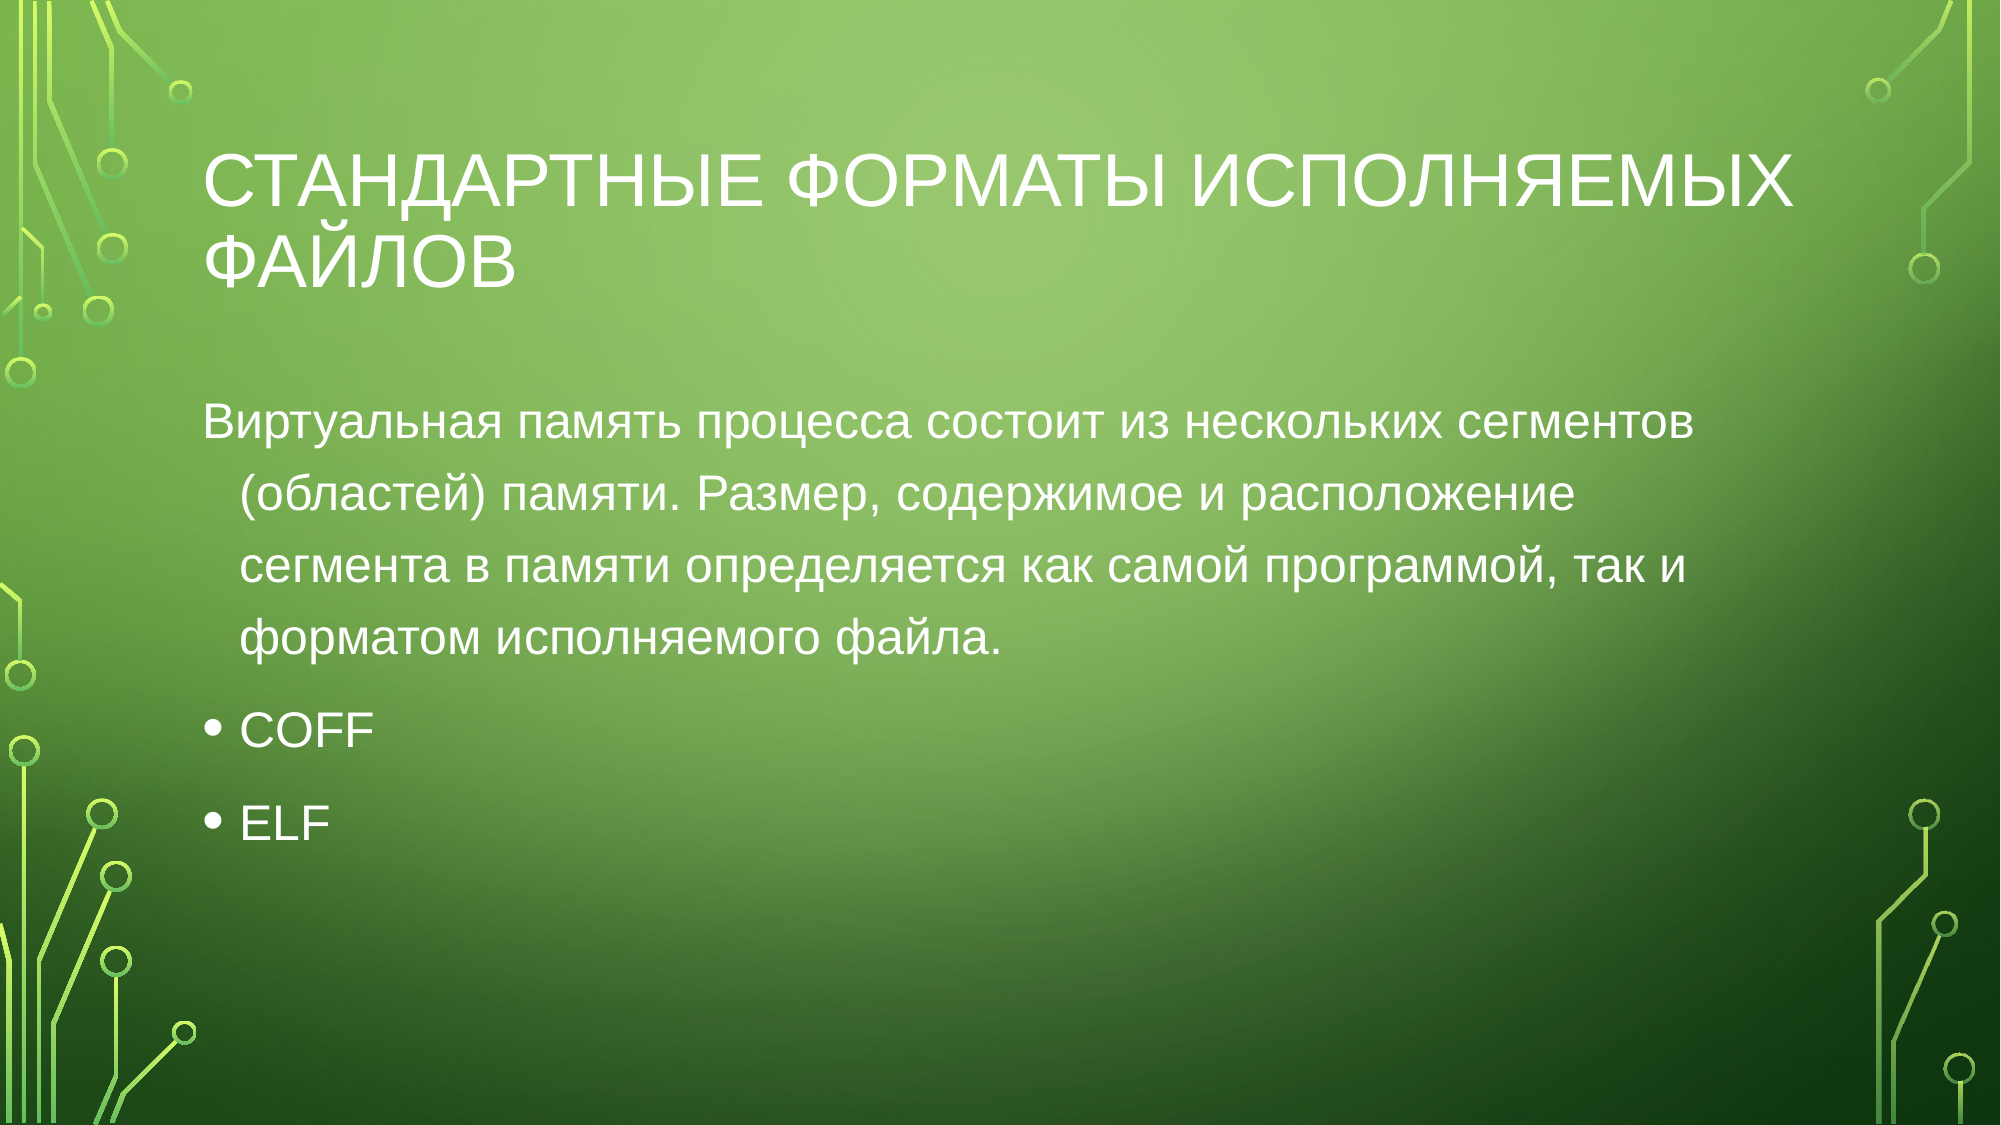

# Стандартные форматы исполняемых файлов
Виртуальная память процесса состоит из нескольких сегментов (областей) памяти. Размер, содержимое и расположение сегмента в памяти определяется как самой программой, так и форматом исполняемого файла.
COFF
ELF